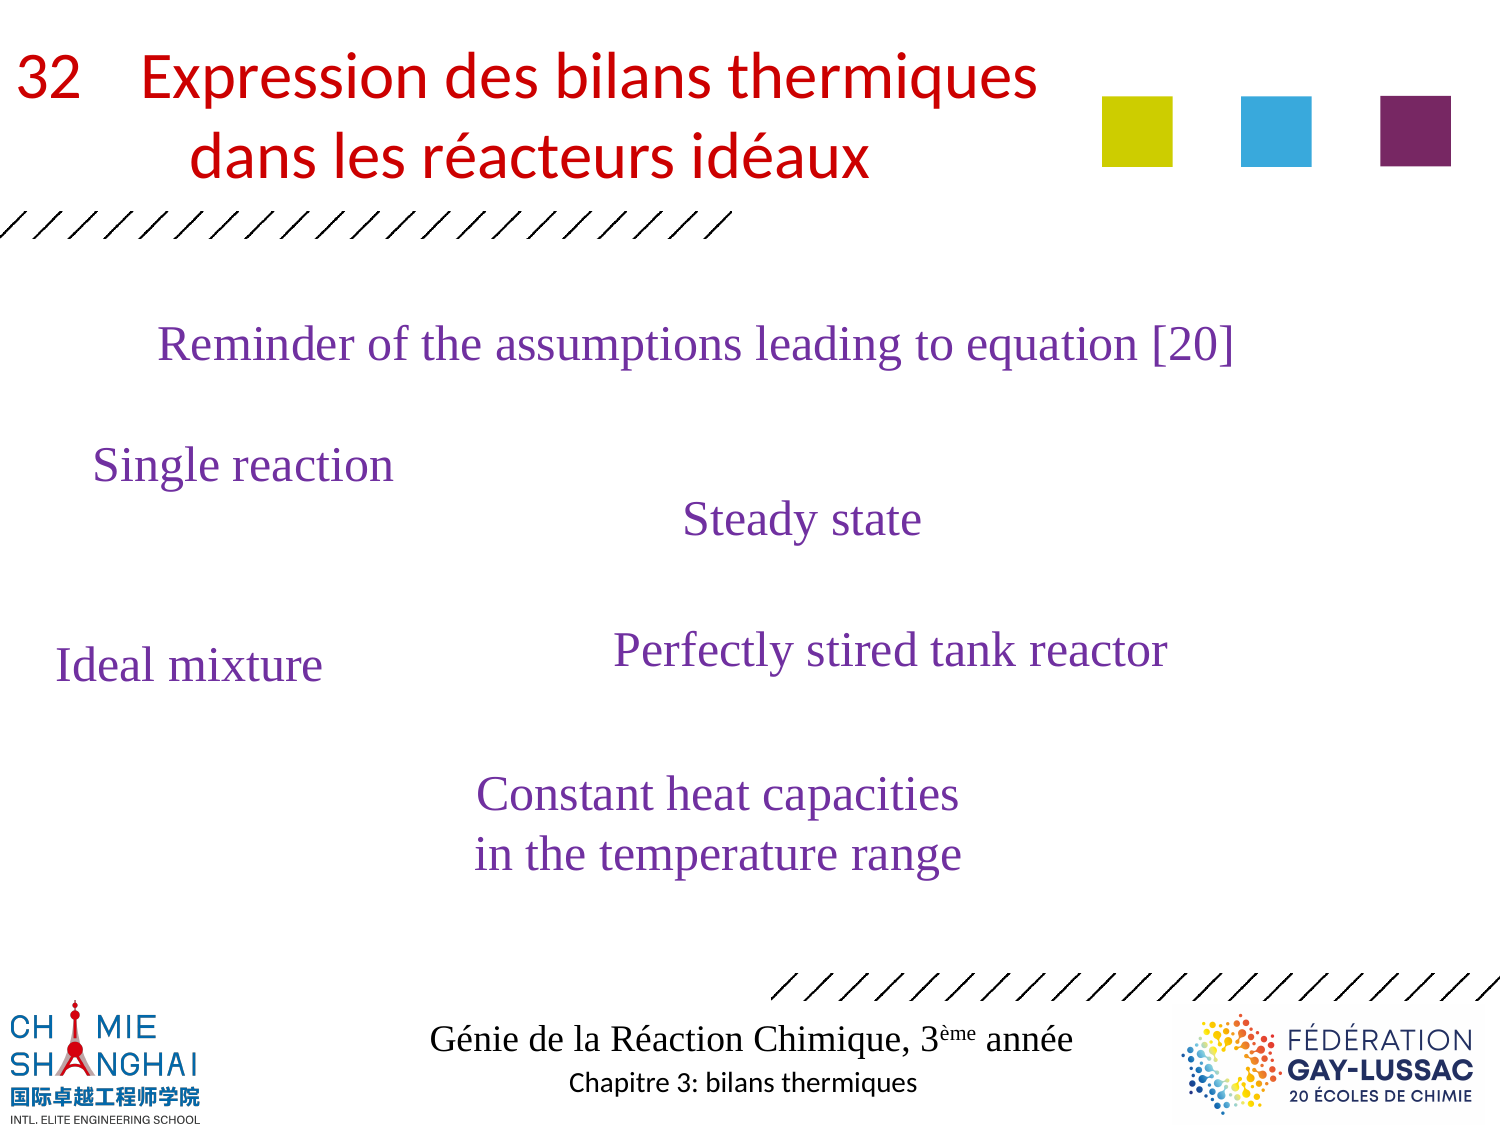

Expression des bilans thermiques
	dans les réacteurs idéaux
Reminder of the assumptions leading to equation [20]
Single reaction
Steady state
Perfectly stired tank reactor
Ideal mixture
Constant heat capacities
in the temperature range